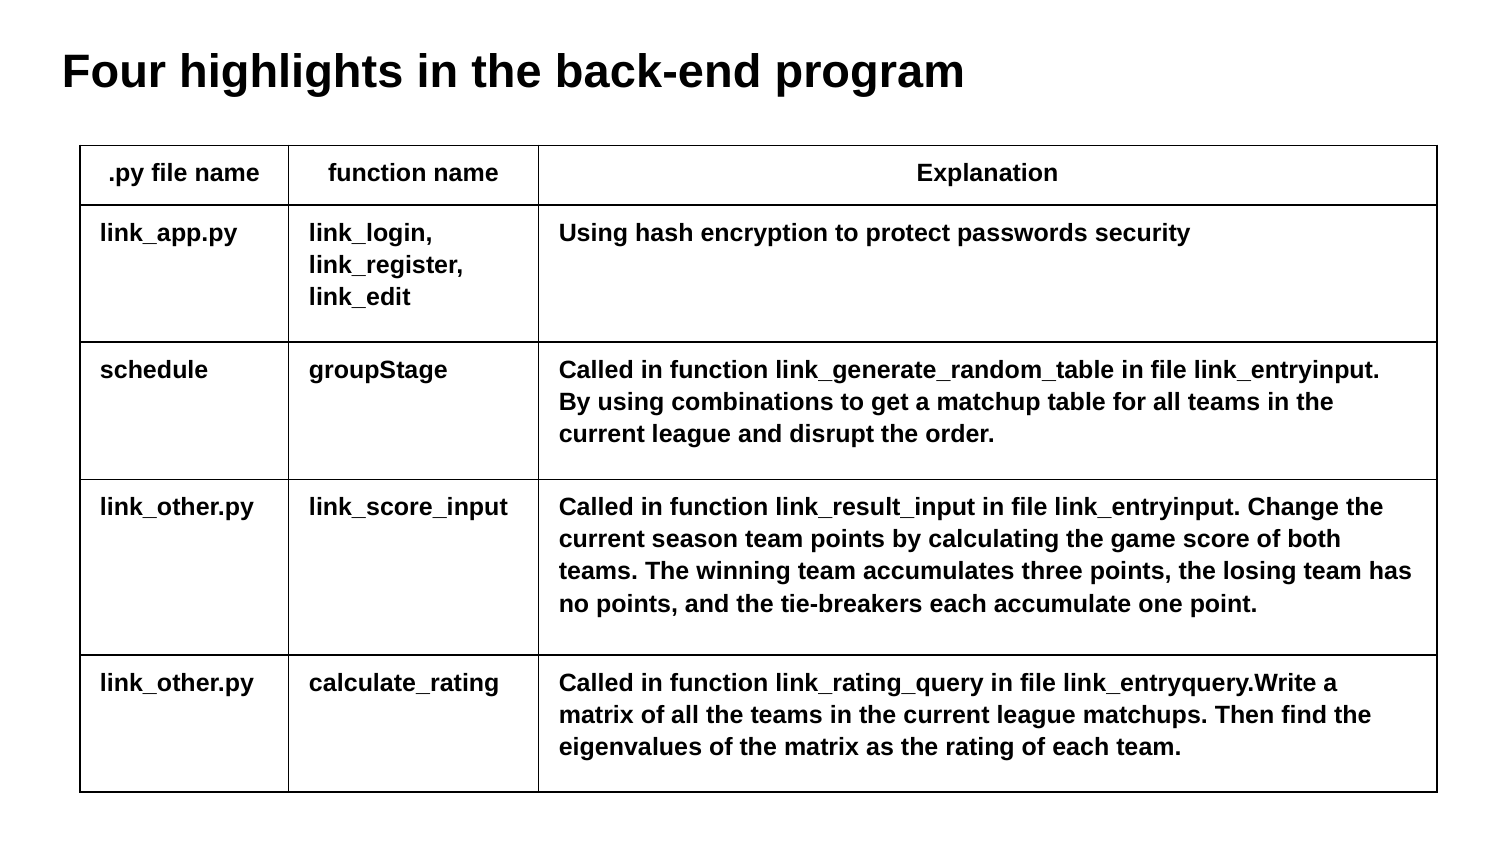

Four highlights in the back-end program
| .py file name | function name | Explanation |
| --- | --- | --- |
| link\_app.py | link\_login, link\_register, link\_edit | Using hash encryption to protect passwords security |
| schedule | groupStage | Called in function link\_generate\_random\_table in file link\_entryinput. By using combinations to get a matchup table for all teams in the current league and disrupt the order. |
| link\_other.py | link\_score\_input | Called in function link\_result\_input in file link\_entryinput. Change the current season team points by calculating the game score of both teams. The winning team accumulates three points, the losing team has no points, and the tie-breakers each accumulate one point. |
| link\_other.py | calculate\_rating | Called in function link\_rating\_query in file link\_entryquery.Write a matrix of all the teams in the current league matchups. Then find the eigenvalues of the matrix as the rating of each team. |